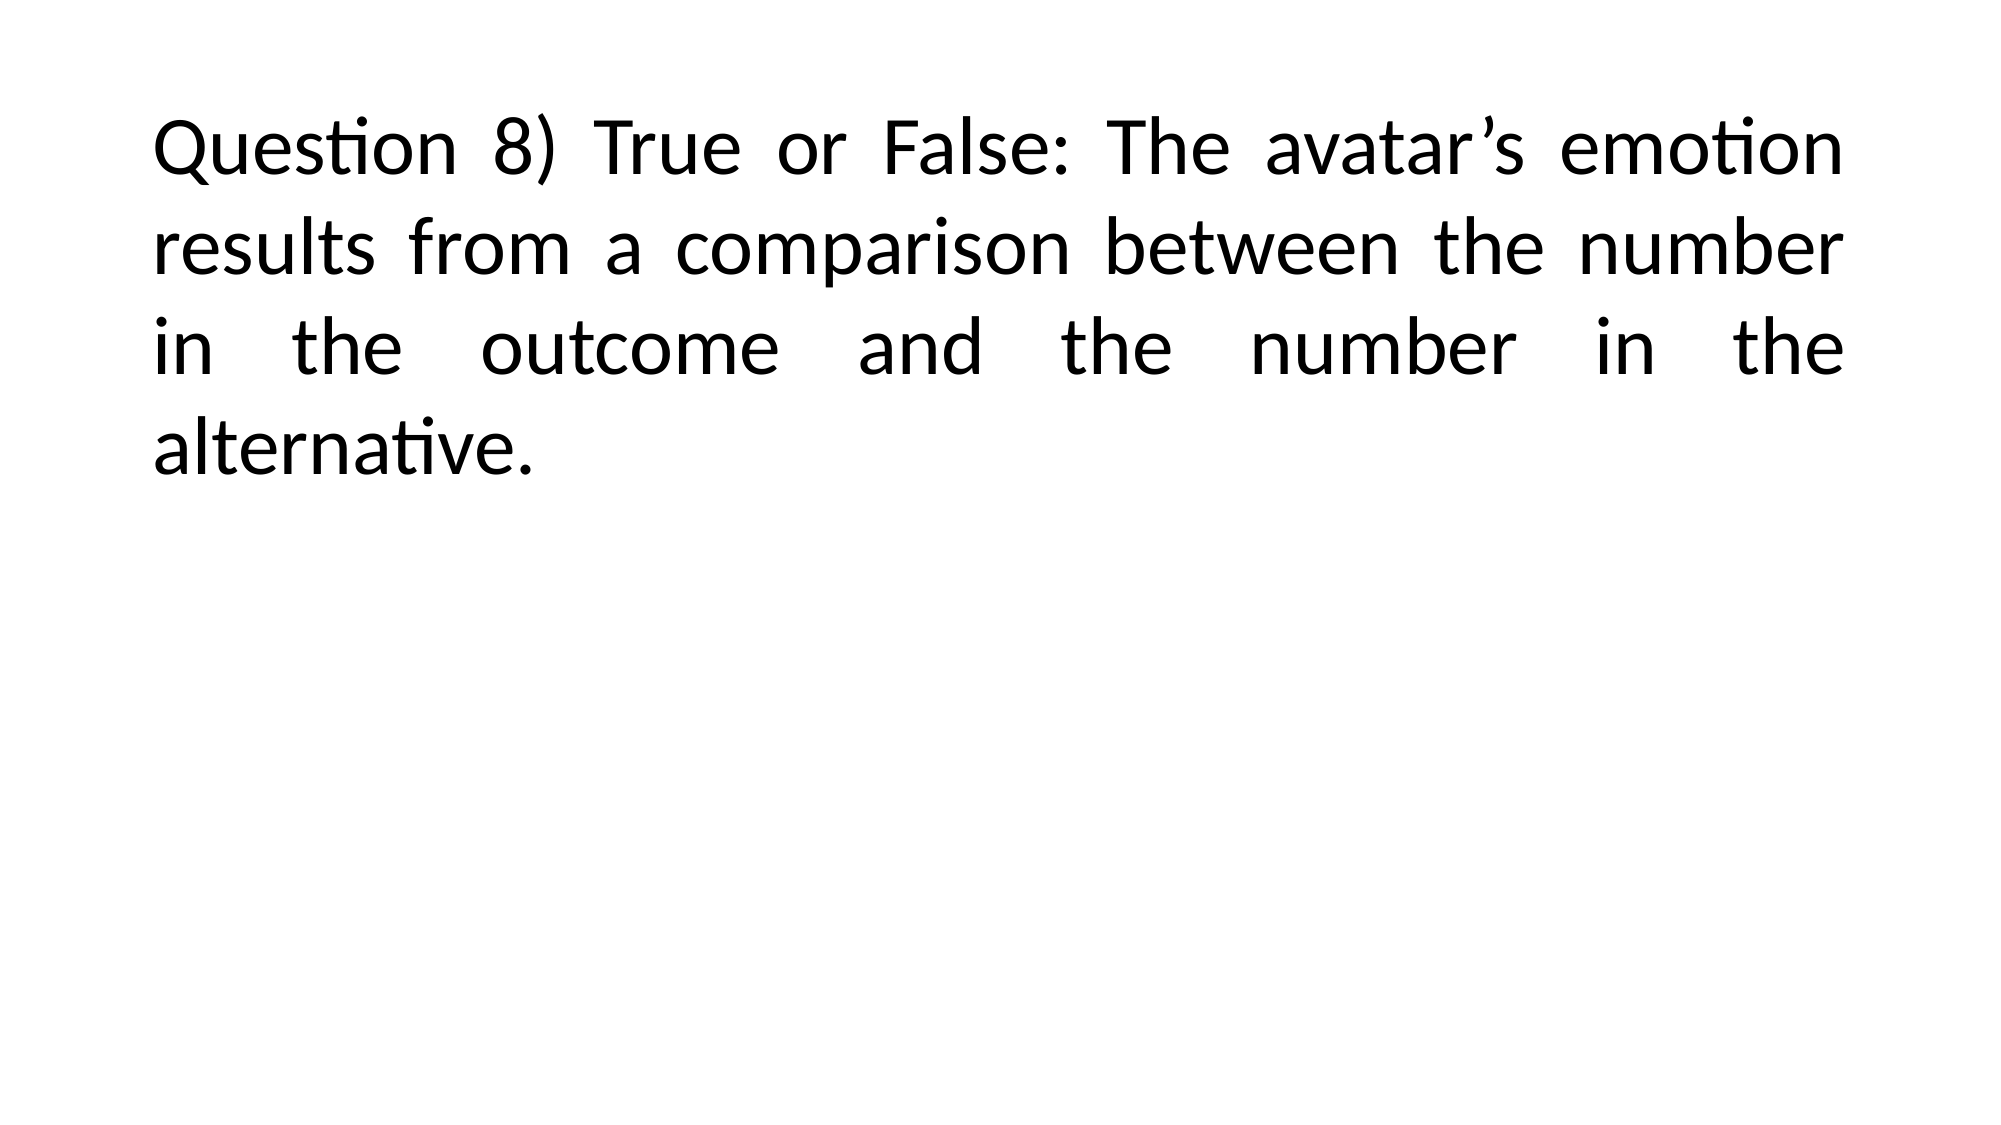

Question 8) True or False: The avatar’s emotion results from a comparison between the number in the outcome and the number in the alternative.